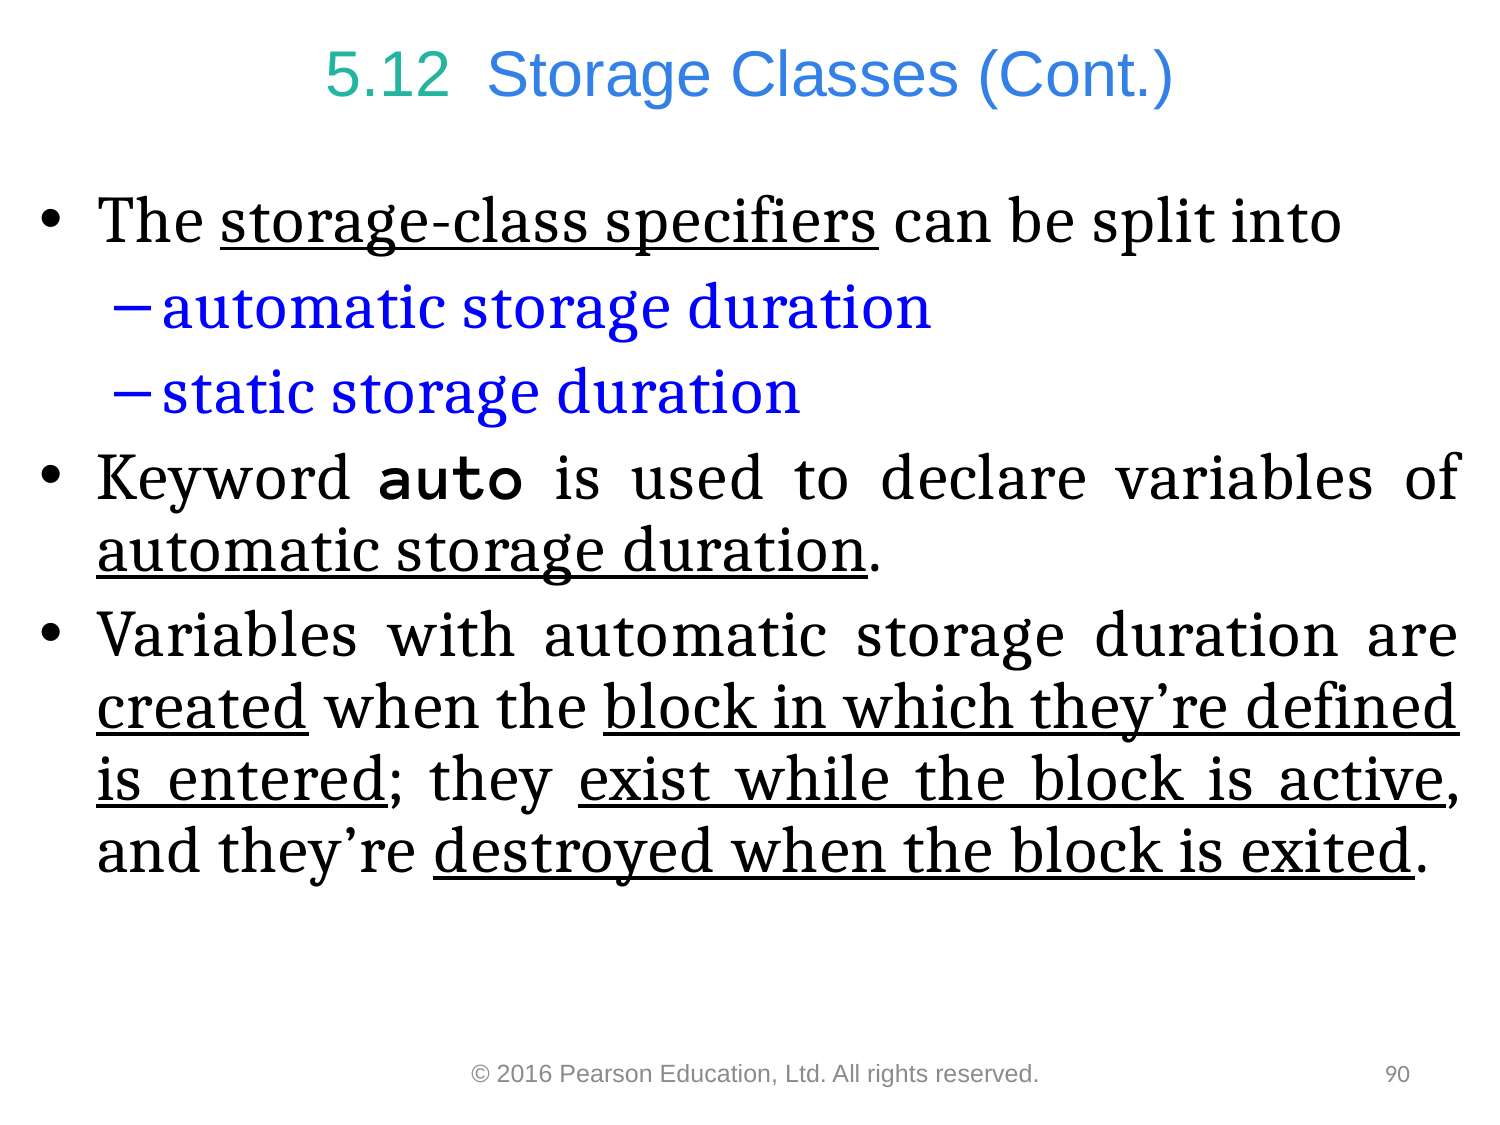

# 5.12  Storage Classes (Cont.)
The storage-class specifiers can be split into
automatic storage duration
static storage duration
Keyword auto is used to declare variables of automatic storage duration.
Variables with automatic storage duration are created when the block in which they’re defined is entered; they exist while the block is active, and they’re destroyed when the block is exited.
© 2016 Pearson Education, Ltd. All rights reserved.
90